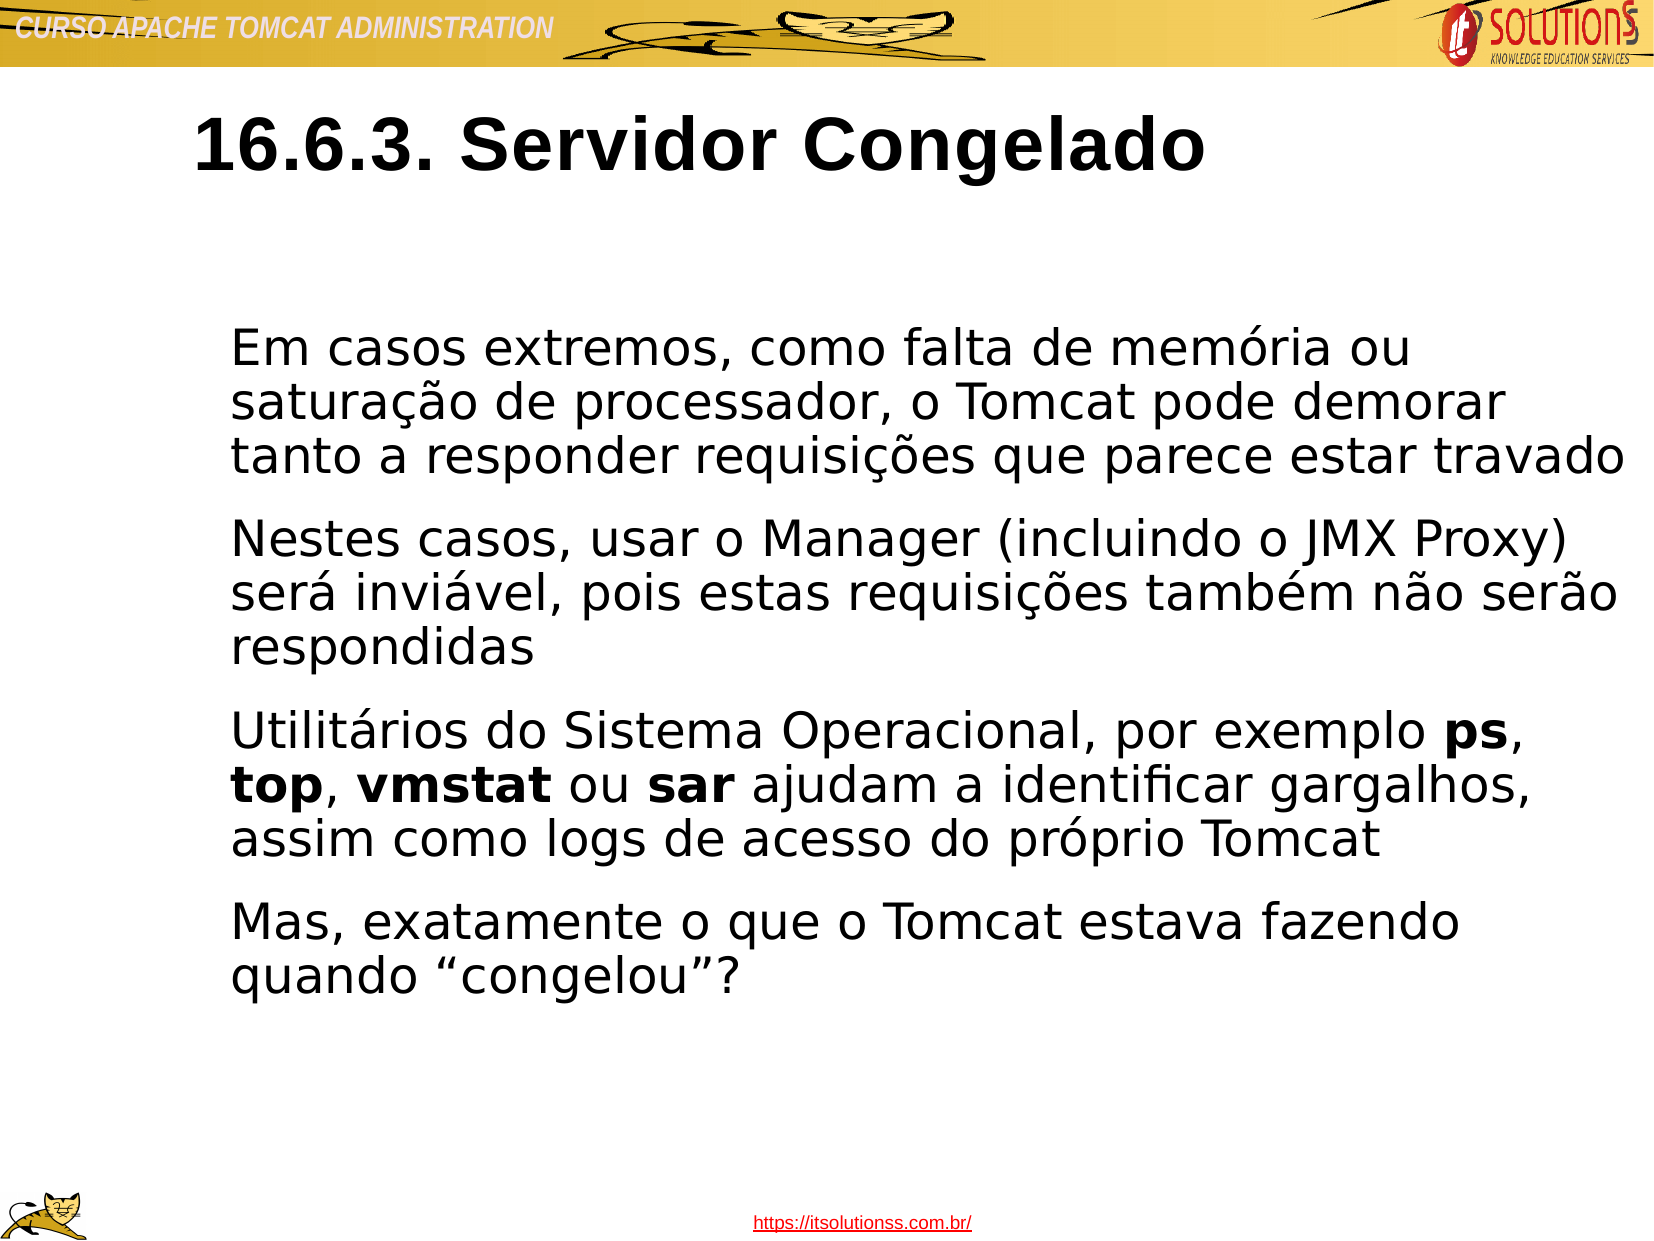

16.6.3. Servidor Congelado
Em casos extremos, como falta de memória ou saturação de processador, o Tomcat pode demorar tanto a responder requisições que parece estar travado
Nestes casos, usar o Manager (incluindo o JMX Proxy) será inviável, pois estas requisições também não serão respondidas
Utilitários do Sistema Operacional, por exemplo ps, top, vmstat ou sar ajudam a identificar gargalhos, assim como logs de acesso do próprio Tomcat
Mas, exatamente o que o Tomcat estava fazendo quando “congelou”?